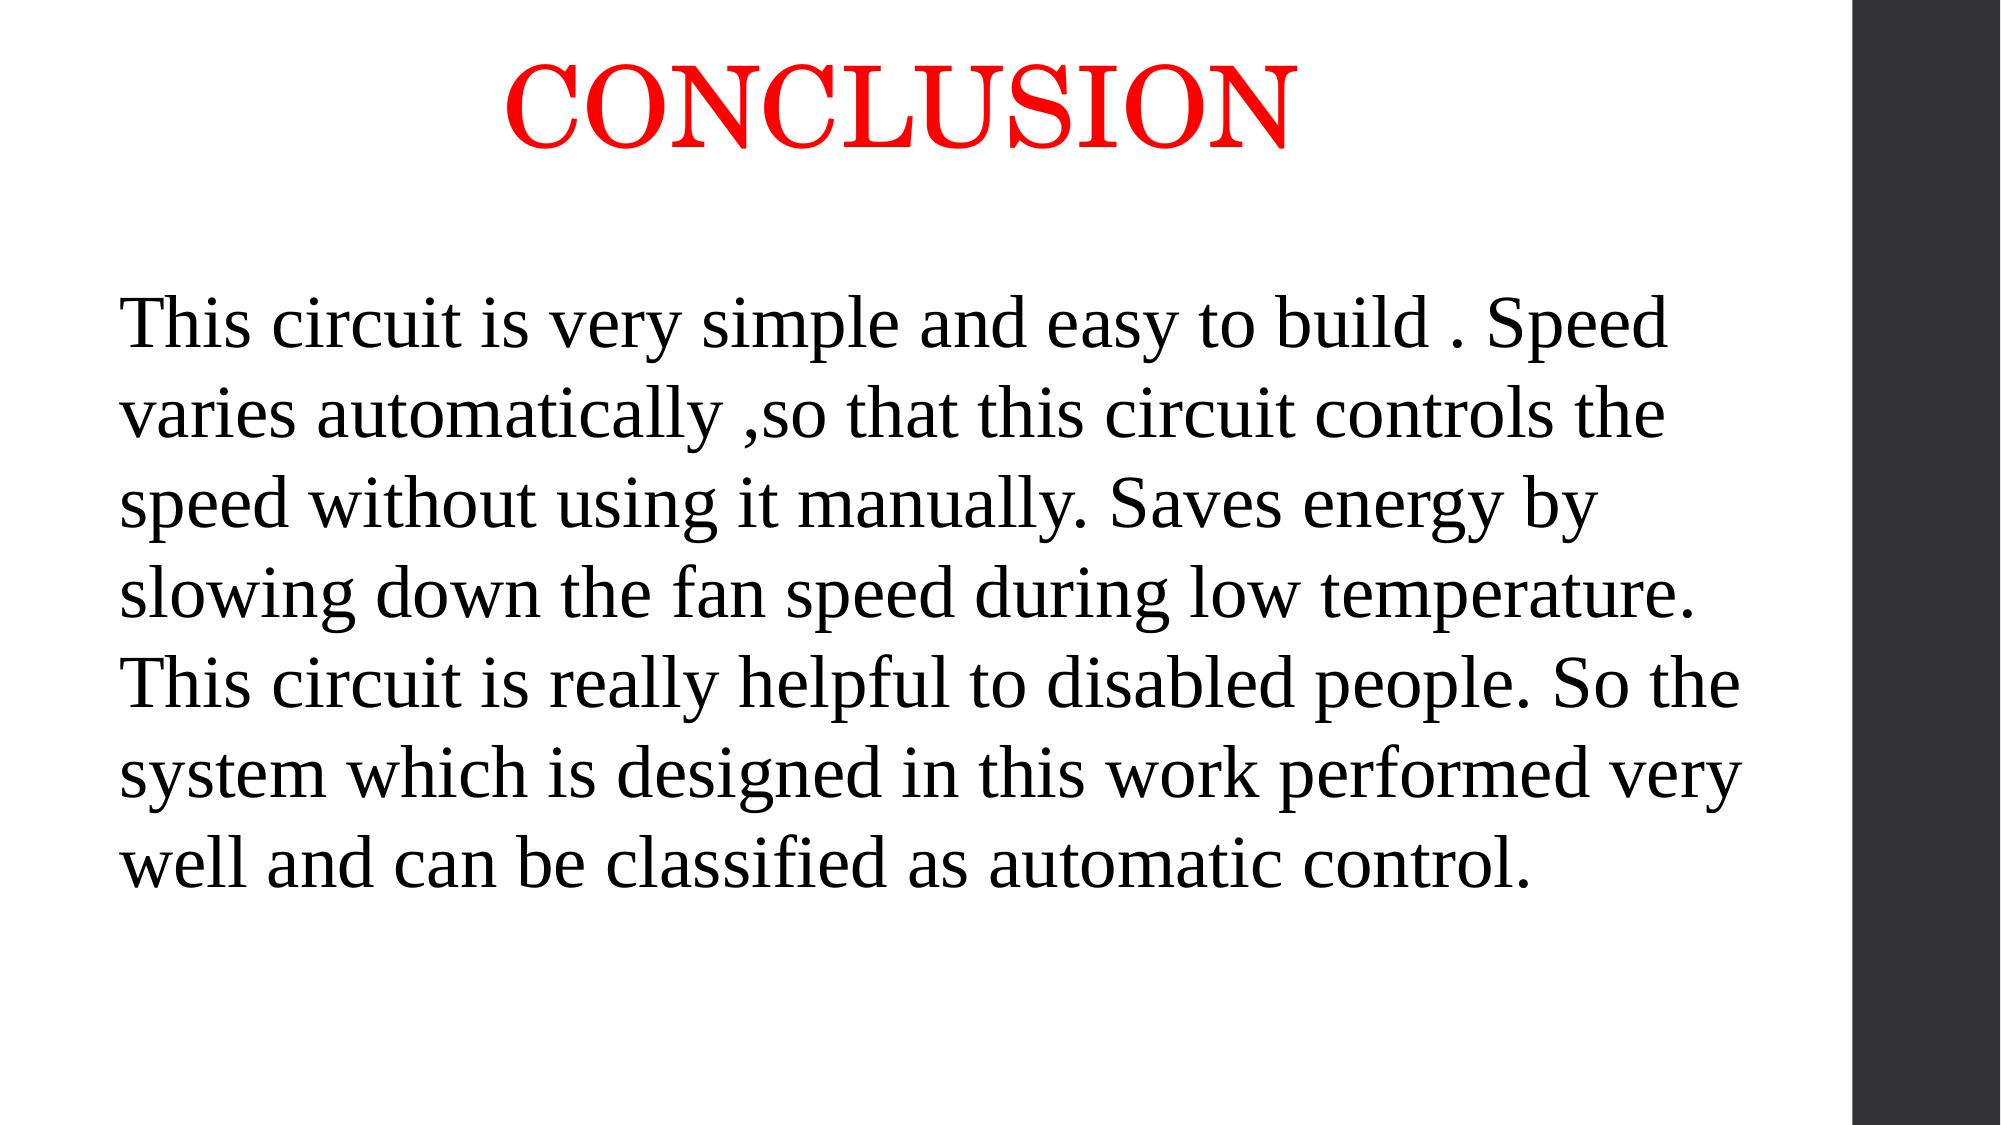

CONCLUSION
This circuit is very simple and easy to build . Speed varies automatically ,so that this circuit controls the speed without using it manually. Saves energy by slowing down the fan speed during low temperature.
This circuit is really helpful to disabled people. So the system which is designed in this work performed very well and can be classified as automatic control.